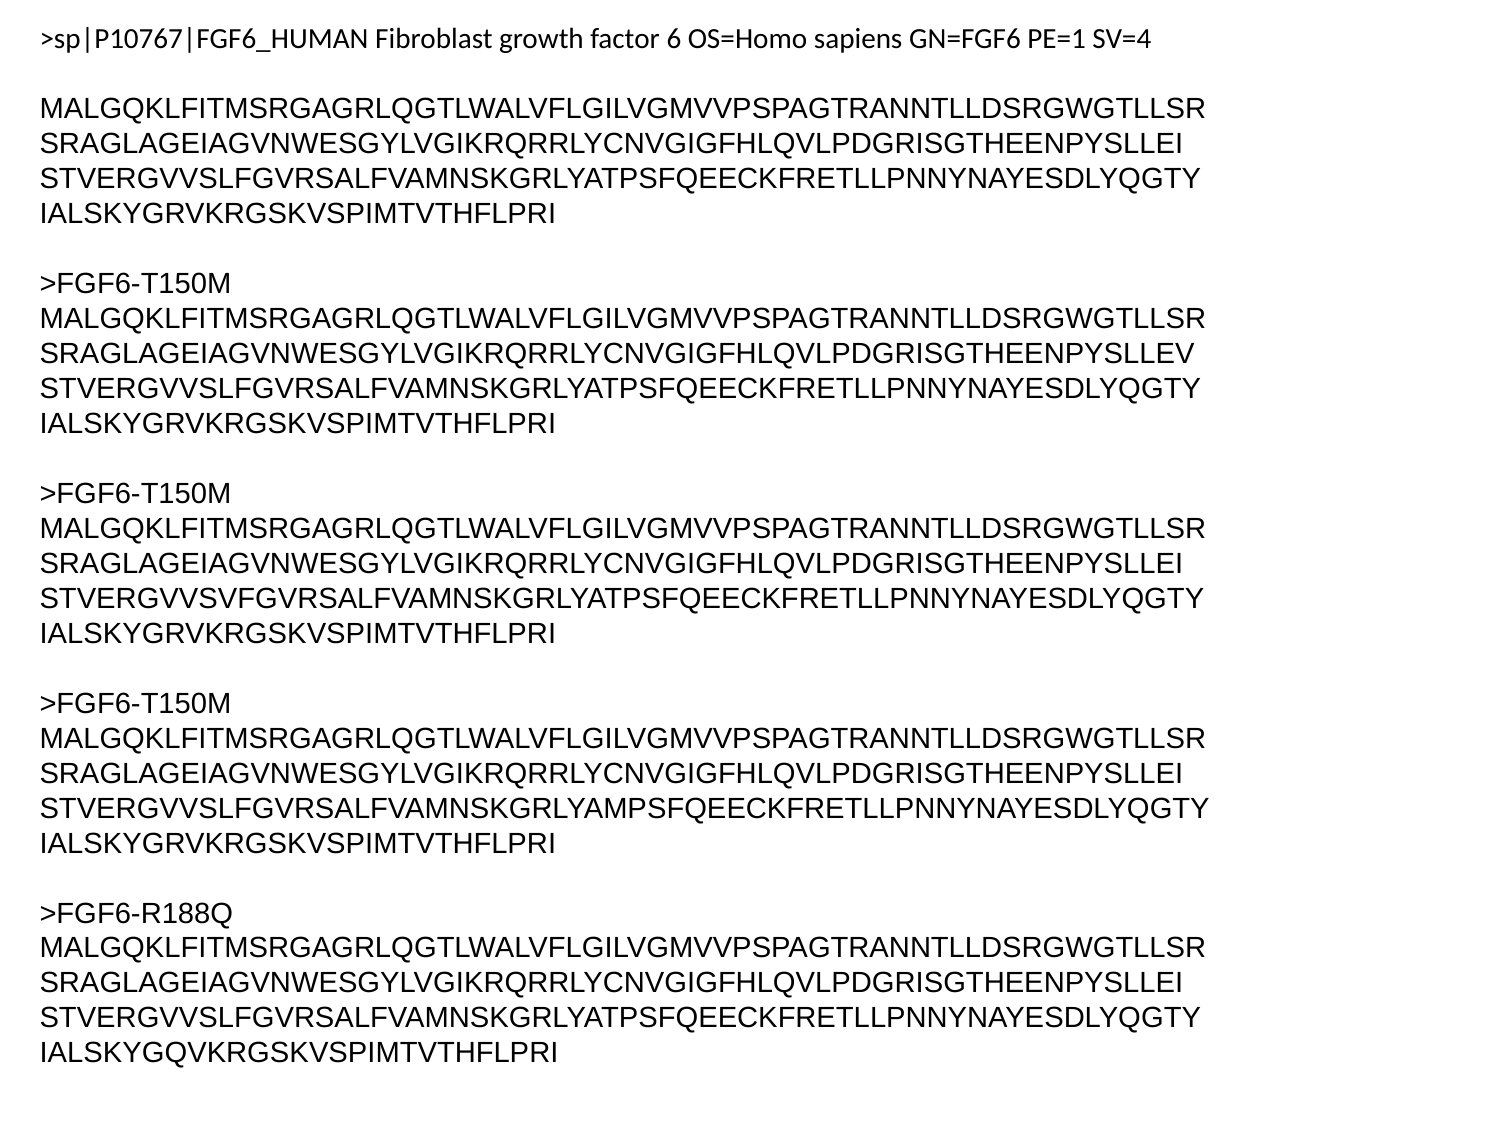

>sp|P10767|FGF6_HUMAN Fibroblast growth factor 6 OS=Homo sapiens GN=FGF6 PE=1 SV=4

MALGQKLFITMSRGAGRLQGTLWALVFLGILVGMVVPSPAGTRANNTLLDSRGWGTLLSR
SRAGLAGEIAGVNWESGYLVGIKRQRRLYCNVGIGFHLQVLPDGRISGTHEENPYSLLEI
STVERGVVSLFGVRSALFVAMNSKGRLYATPSFQEECKFRETLLPNNYNAYESDLYQGTY
IALSKYGRVKRGSKVSPIMTVTHFLPRI

>FGF6-T150M
MALGQKLFITMSRGAGRLQGTLWALVFLGILVGMVVPSPAGTRANNTLLDSRGWGTLLSR
SRAGLAGEIAGVNWESGYLVGIKRQRRLYCNVGIGFHLQVLPDGRISGTHEENPYSLLEV
STVERGVVSLFGVRSALFVAMNSKGRLYATPSFQEECKFRETLLPNNYNAYESDLYQGTY
IALSKYGRVKRGSKVSPIMTVTHFLPRI

>FGF6-T150M
MALGQKLFITMSRGAGRLQGTLWALVFLGILVGMVVPSPAGTRANNTLLDSRGWGTLLSR
SRAGLAGEIAGVNWESGYLVGIKRQRRLYCNVGIGFHLQVLPDGRISGTHEENPYSLLEI
STVERGVVSVFGVRSALFVAMNSKGRLYATPSFQEECKFRETLLPNNYNAYESDLYQGTY
IALSKYGRVKRGSKVSPIMTVTHFLPRI

>FGF6-T150M
MALGQKLFITMSRGAGRLQGTLWALVFLGILVGMVVPSPAGTRANNTLLDSRGWGTLLSR
SRAGLAGEIAGVNWESGYLVGIKRQRRLYCNVGIGFHLQVLPDGRISGTHEENPYSLLEI
STVERGVVSLFGVRSALFVAMNSKGRLYAMPSFQEECKFRETLLPNNYNAYESDLYQGTY
IALSKYGRVKRGSKVSPIMTVTHFLPRI

>FGF6-R188Q
MALGQKLFITMSRGAGRLQGTLWALVFLGILVGMVVPSPAGTRANNTLLDSRGWGTLLSR
SRAGLAGEIAGVNWESGYLVGIKRQRRLYCNVGIGFHLQVLPDGRISGTHEENPYSLLEI
STVERGVVSLFGVRSALFVAMNSKGRLYATPSFQEECKFRETLLPNNYNAYESDLYQGTY
IALSKYGQVKRGSKVSPIMTVTHFLPRI